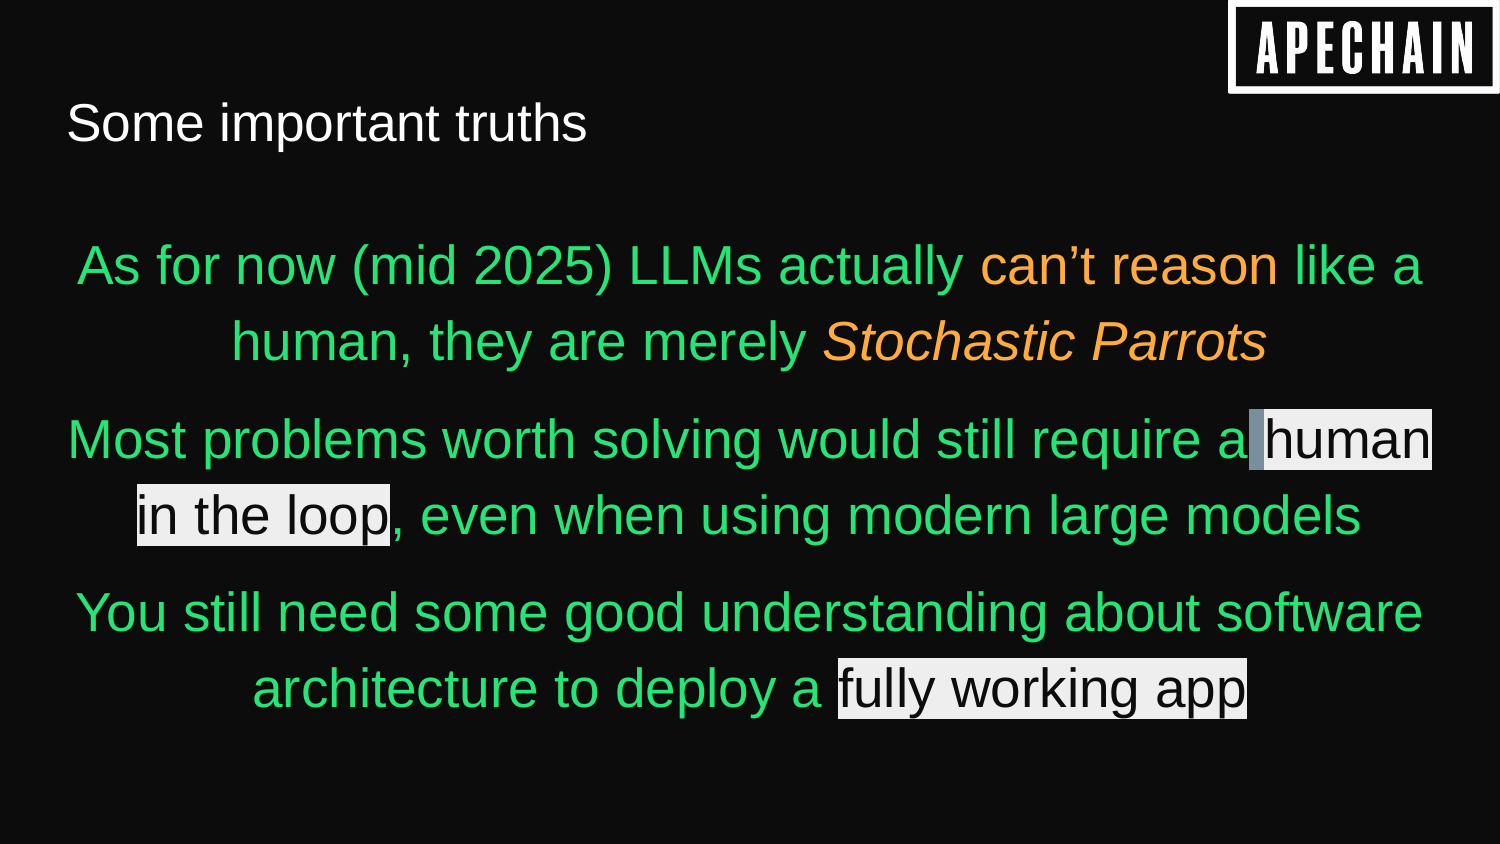

# Some important truths
As for now (mid 2025) LLMs actually can’t reason like a human, they are merely Stochastic Parrots
Most problems worth solving would still require a human in the loop, even when using modern large models
You still need some good understanding about software architecture to deploy a fully working app